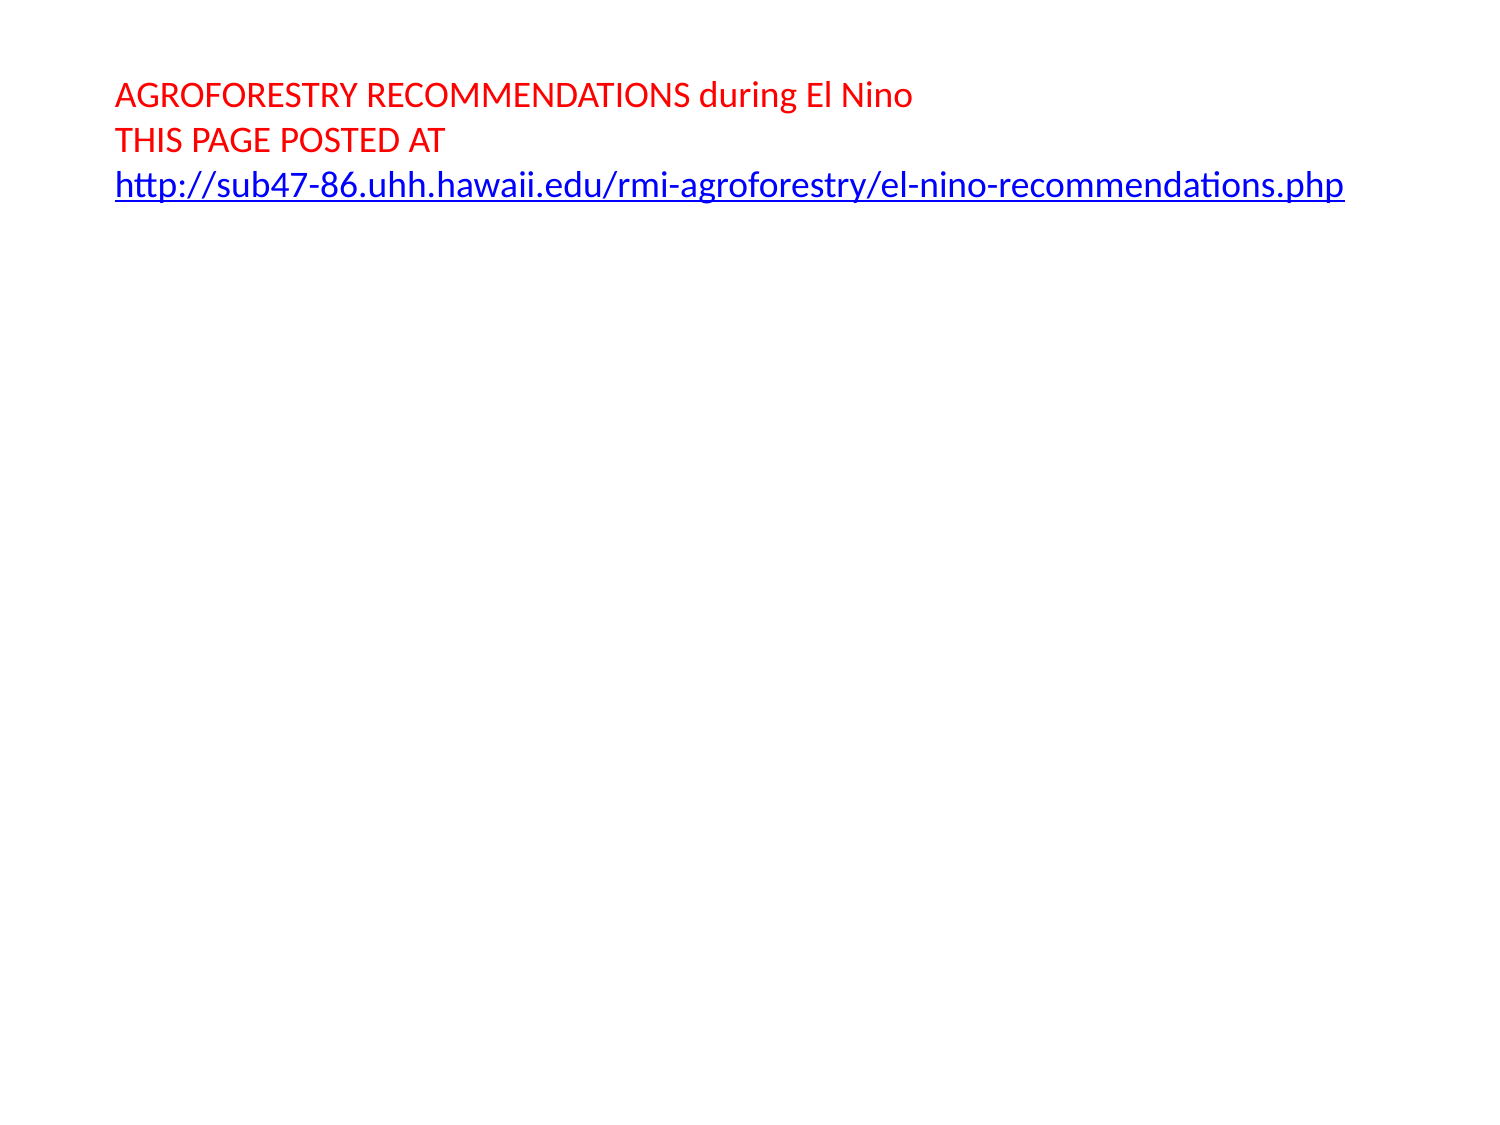

AGROFORESTRY RECOMMENDATIONS during El Nino
THIS PAGE POSTED AT
http://sub47-86.uhh.hawaii.edu/rmi-agroforestry/el-nino-recommendations.php